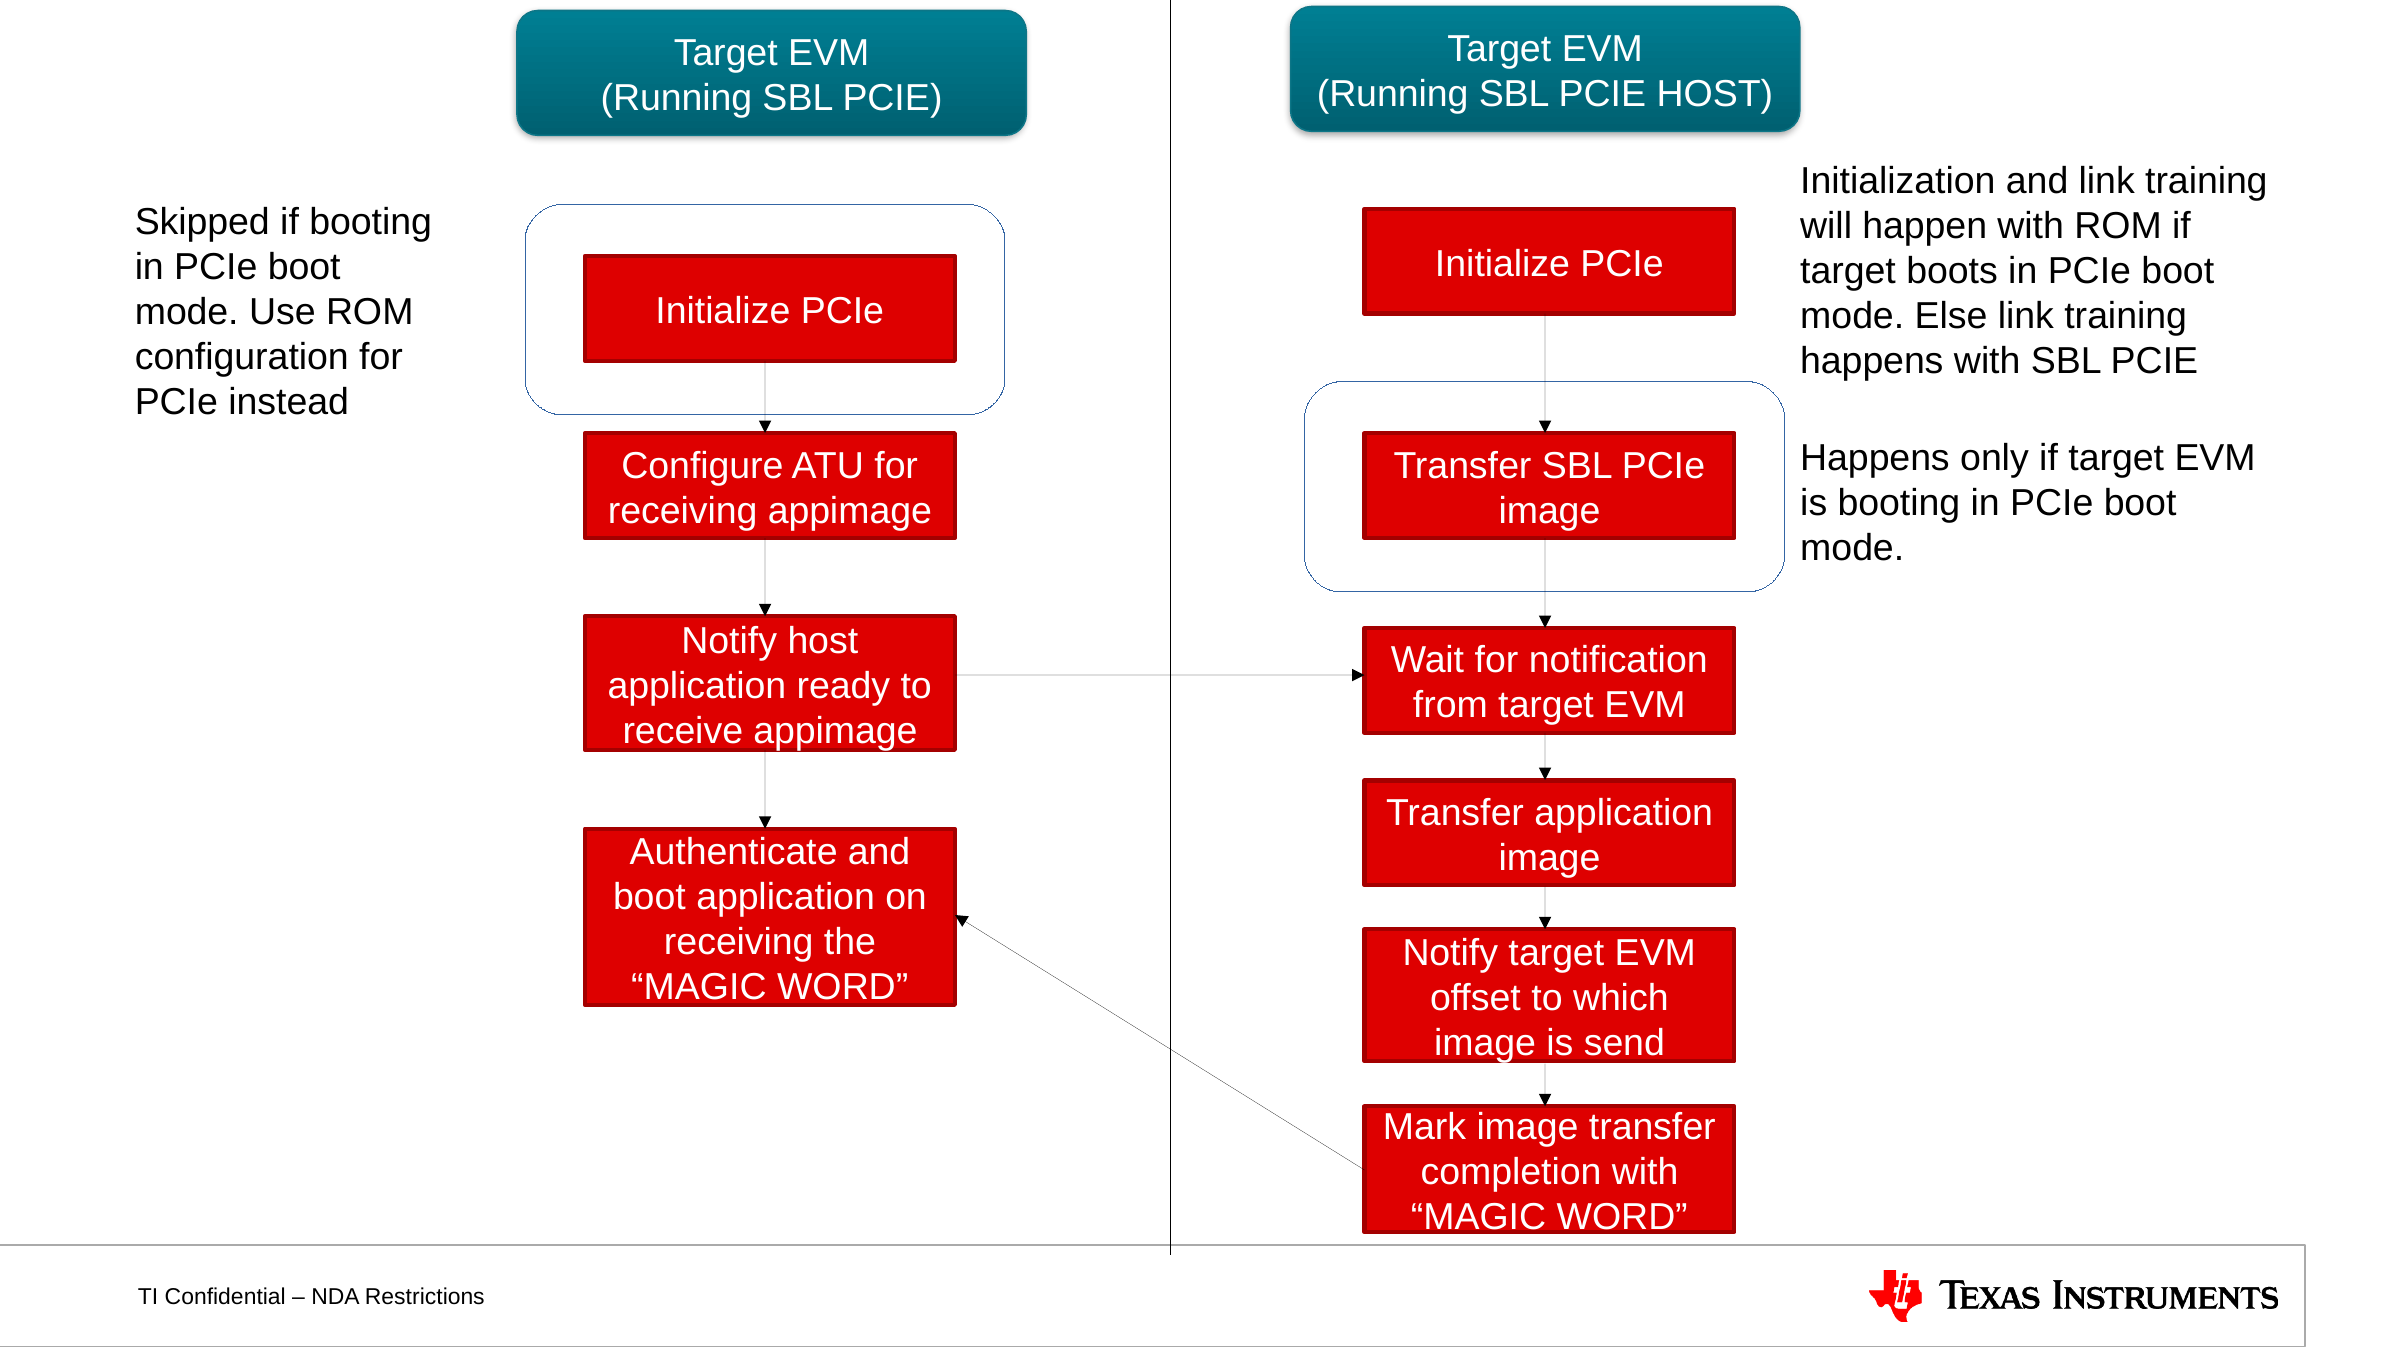

Target EVM
(Running SBL PCIE HOST)
Target EVM
(Running SBL PCIE)
Initialization and link training will happen with ROM if target boots in PCIe boot mode. Else link training happens with SBL PCIE
Skipped if booting in PCIe boot mode. Use ROM configuration for PCIe instead

Initialize PCIe
Initialize PCIe

Happens only if target EVM is booting in PCIe boot mode.
Configure ATU for receiving appimage
Transfer SBL PCIe image

Notify host application ready to receive appimage
Wait for notification from target EVM

Transfer application image
Authenticate and boot application on receiving the “MAGIC WORD”

Notify target EVM offset to which image is send

Mark image transfer completion with “MAGIC WORD”